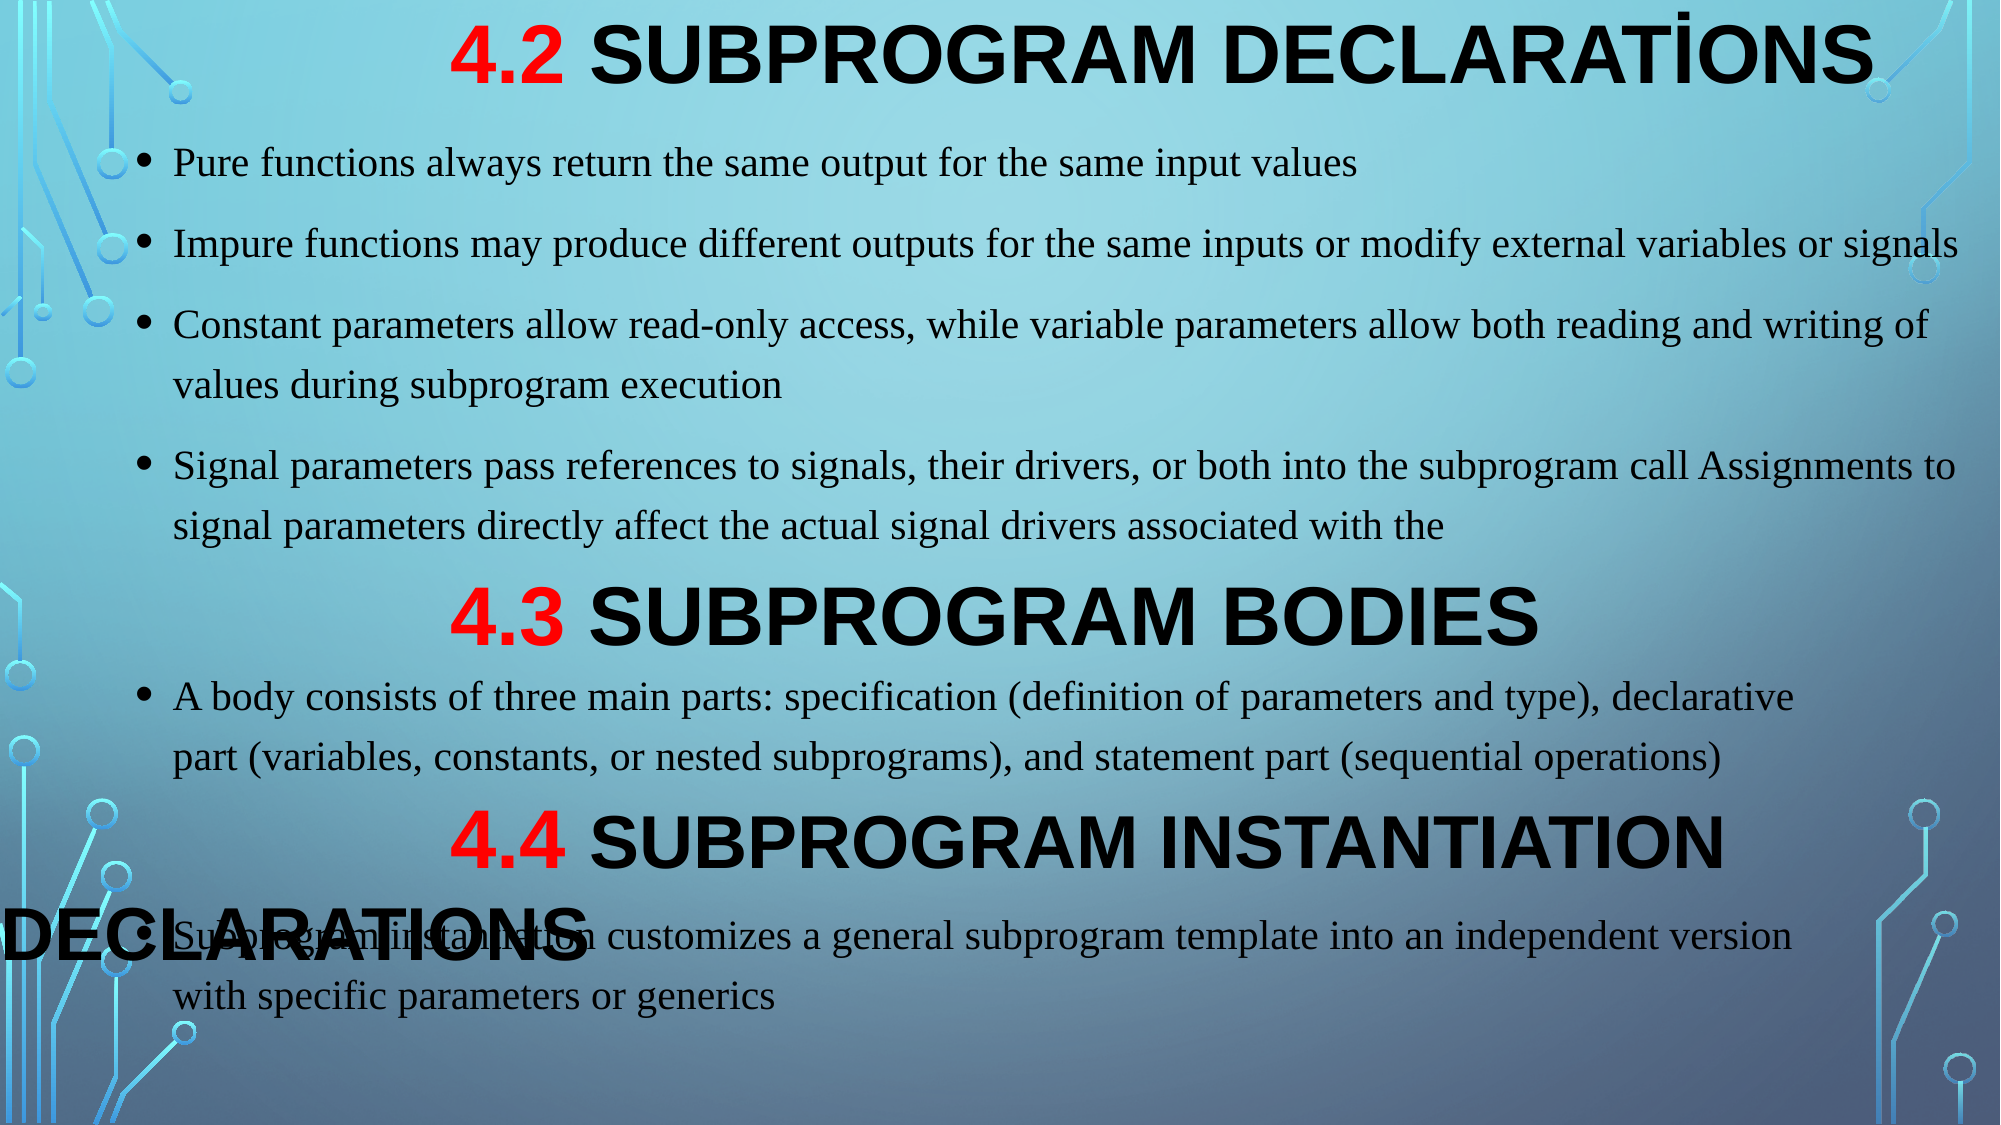

4.2 SUBPROGRAM DECLARATİONS
Pure functions always return the same output for the same input values
Impure functions may produce different outputs for the same inputs or modify external variables or signals
Constant parameters allow read-only access, while variable parameters allow both reading and writing of values during subprogram execution
Signal parameters pass references to signals, their drivers, or both into the subprogram call Assignments to signal parameters directly affect the actual signal drivers associated with the

			4.3 SUBPROGRAM BODIES
A body consists of three main parts: specification (definition of parameters and type), declarative part (variables, constants, or nested subprograms), and statement part (sequential operations)

			4.4 SUBPROGRAM INSTANTIATION DECLARATIONS
Subprogram instantiation customizes a general subprogram template into an independent version with specific parameters or generics